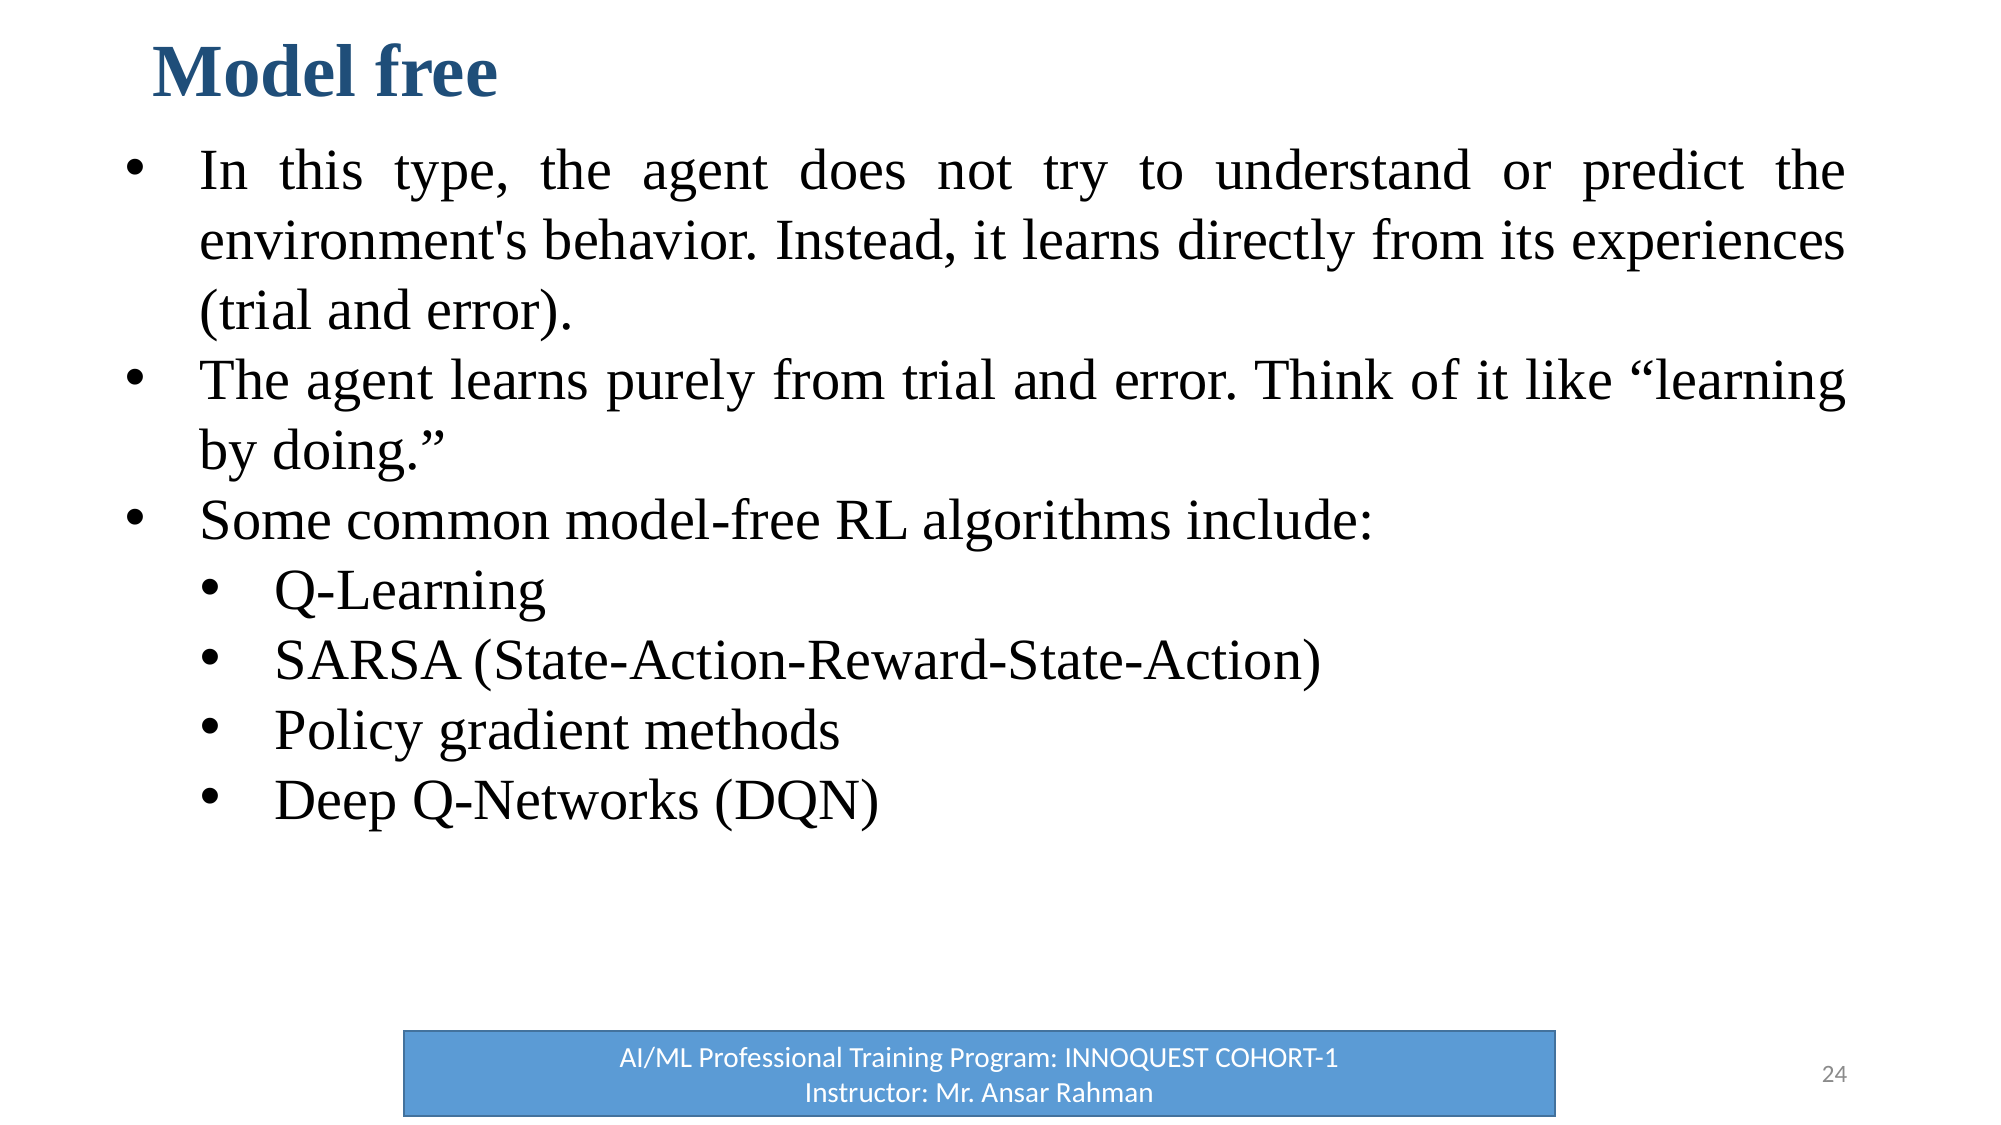

# Model free
In this type, the agent does not try to understand or predict the environment's behavior. Instead, it learns directly from its experiences (trial and error).
The agent learns purely from trial and error. Think of it like “learning by doing.”
Some common model-free RL algorithms include:
Q-Learning
SARSA (State-Action-Reward-State-Action)
Policy gradient methods
Deep Q-Networks (DQN)

AI/ML Professional Training Program: INNOQUEST COHORT-1
Instructor: Mr. Ansar Rahman
24